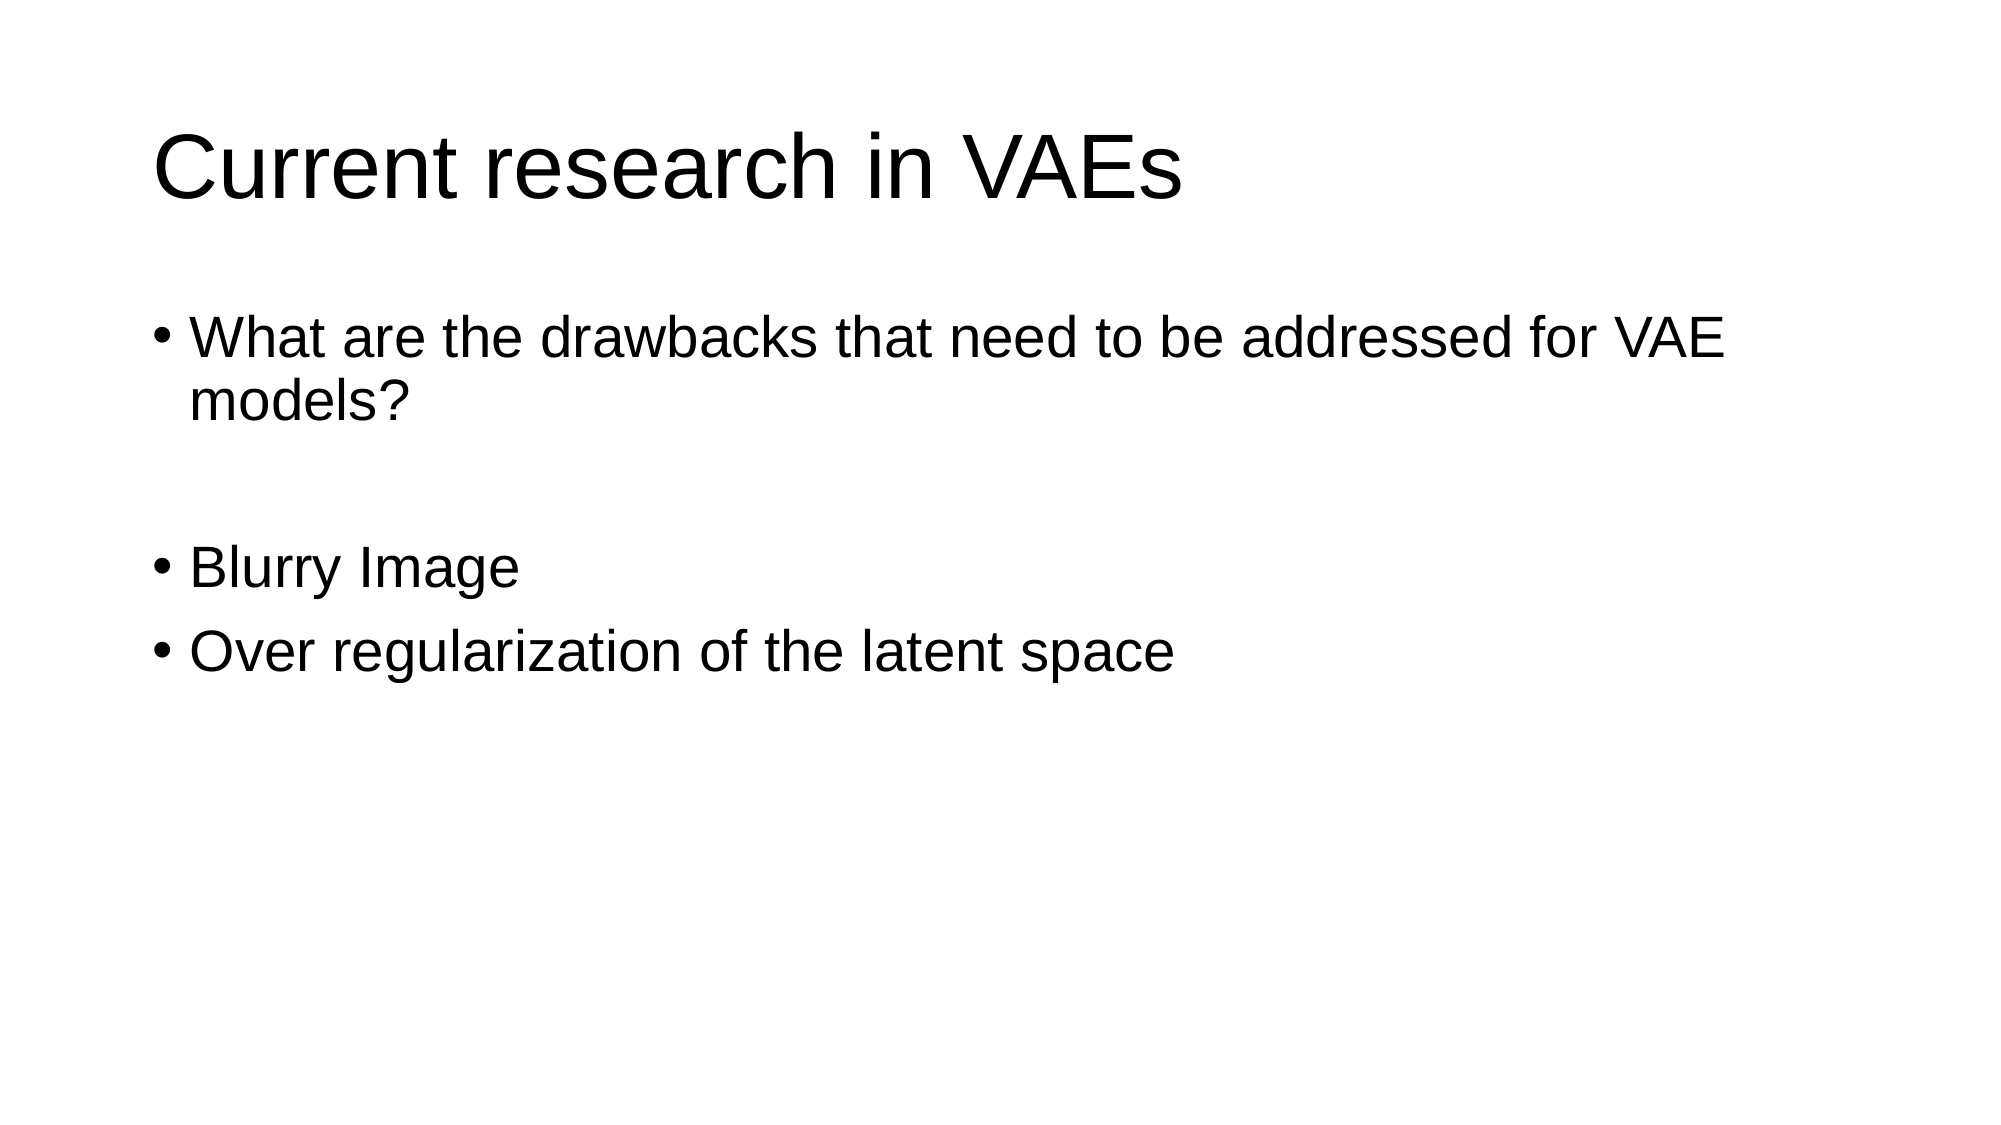

# Current research in VAEs
What are the drawbacks that need to be addressed for VAE models?

Blurry Image
Over regularization of the latent space